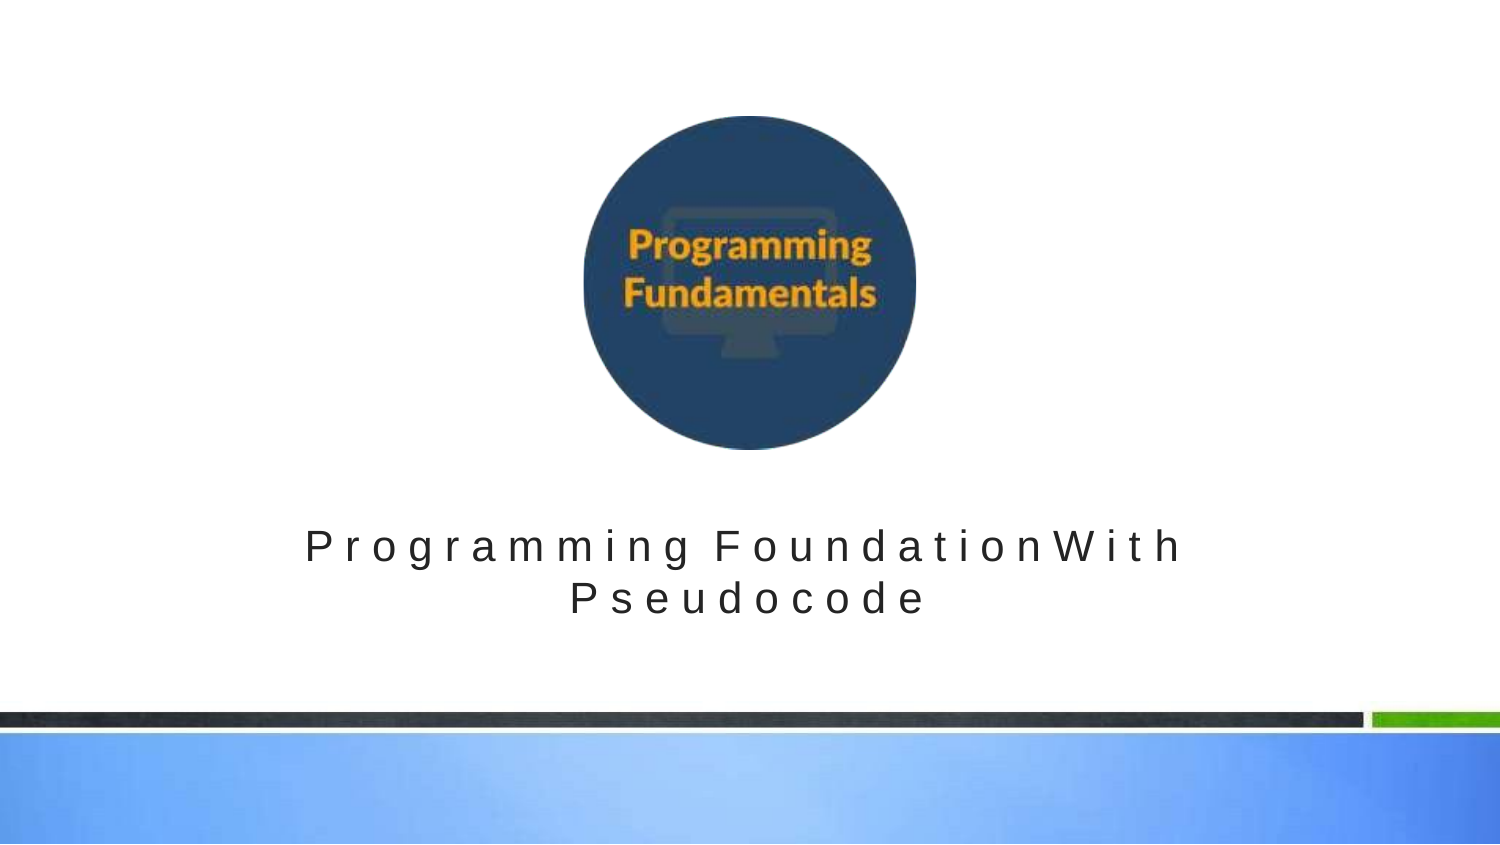

P r o g r a m m i n g	F o u n d a t i o n W i t h
P s e u d o c o d e